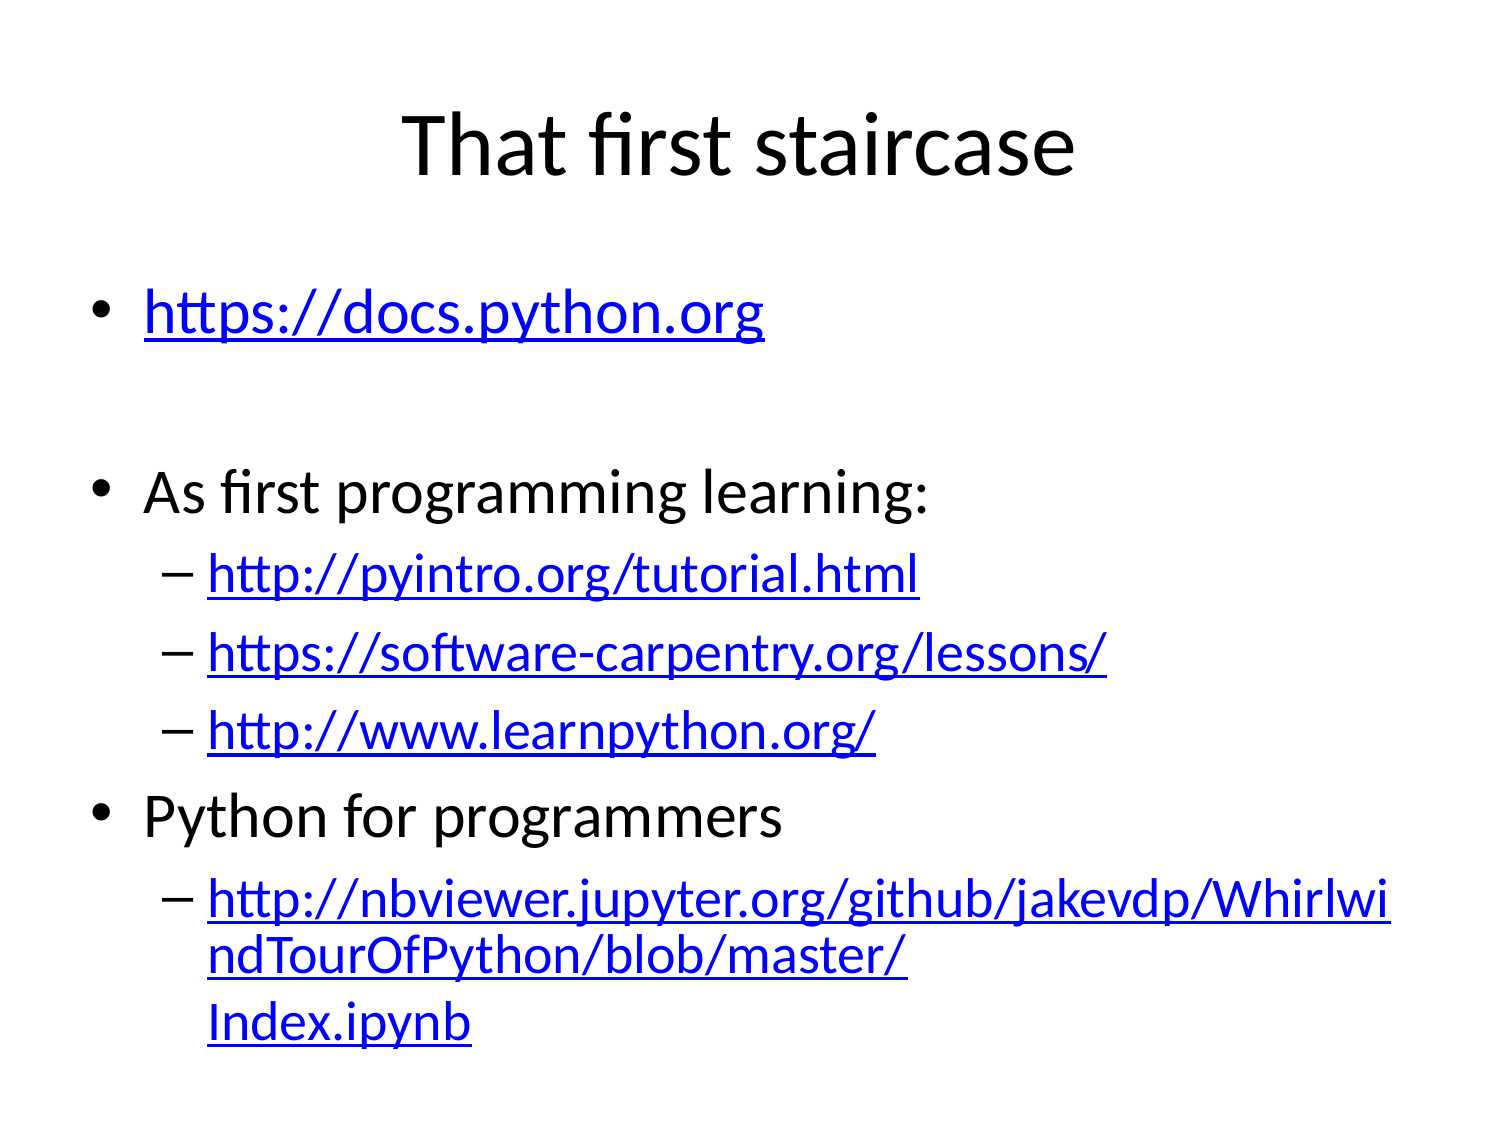

# That first staircase
https://docs.python.org

As first programming learning:
http://pyintro.org/tutorial.html
https://software-carpentry.org/lessons/
http://www.learnpython.org/
Python for programmers
http://nbviewer.jupyter.org/github/jakevdp/WhirlwindTourOfPython/blob/master/Index.ipynb